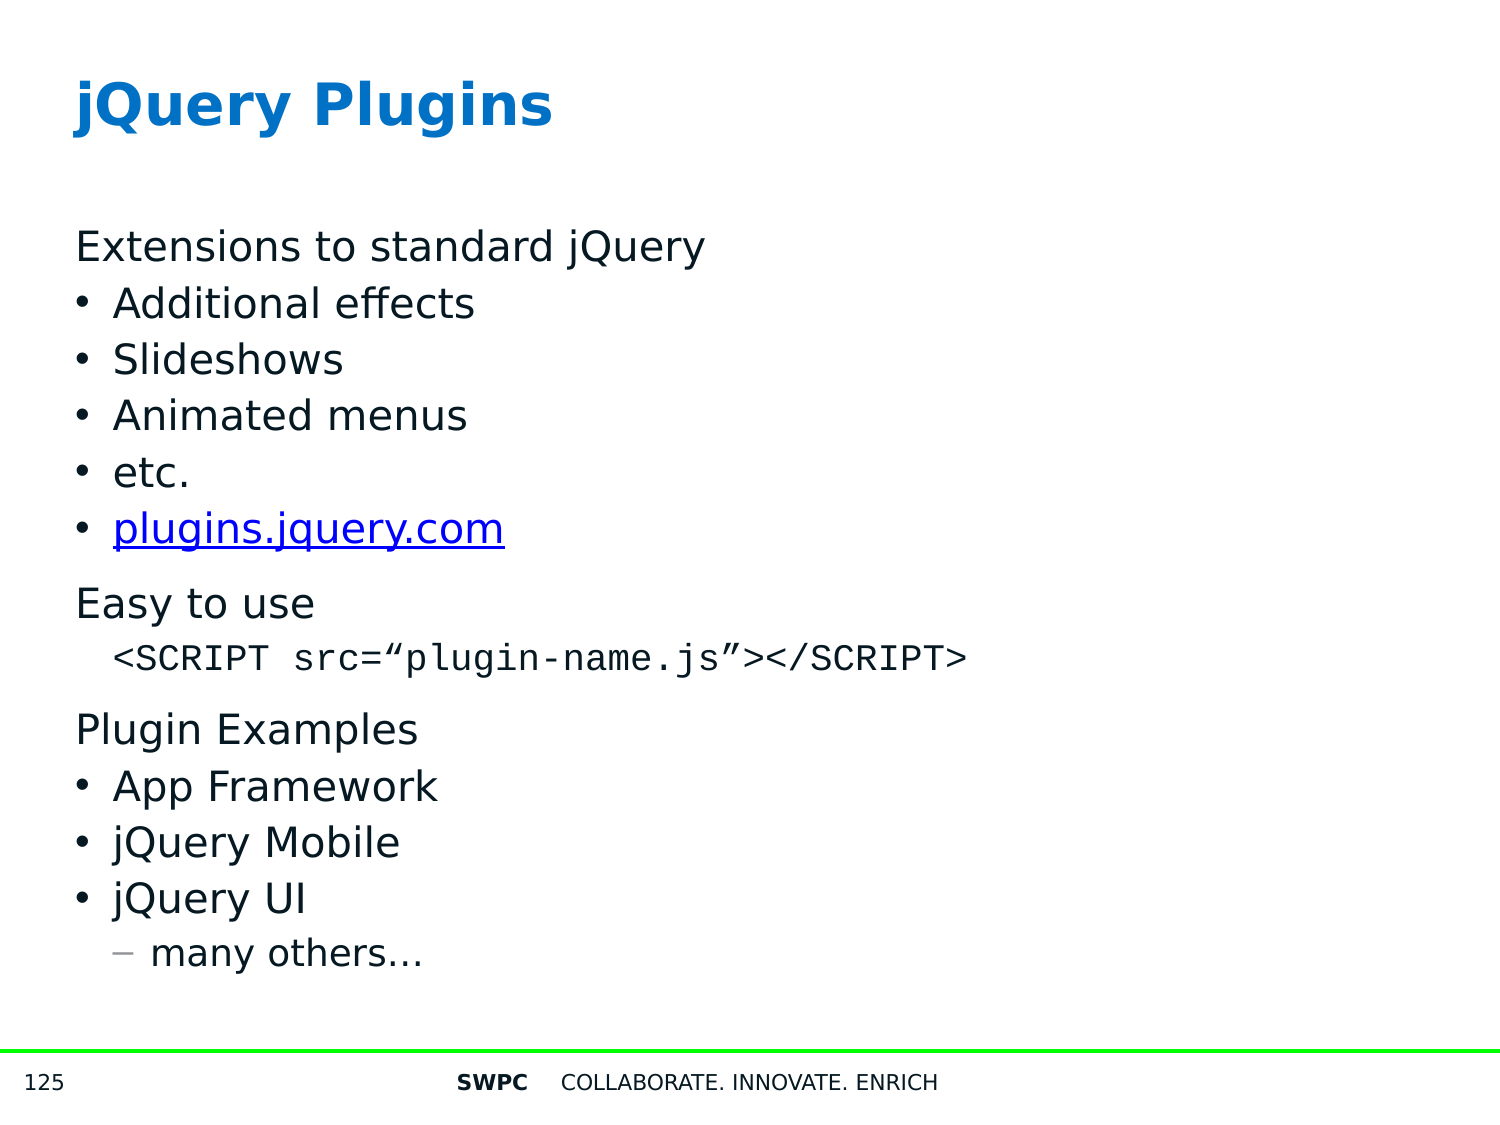

# jQuery Plugins
Extensions to standard jQuery
Additional effects
Slideshows
Animated menus
etc.
plugins.jquery.com
Easy to use
<SCRIPT src=“plugin-name.js”></SCRIPT>
Plugin Examples
App Framework
jQuery Mobile
jQuery UI
many others…
SWPC
COLLABORATE. INNOVATE. ENRICH
125
125